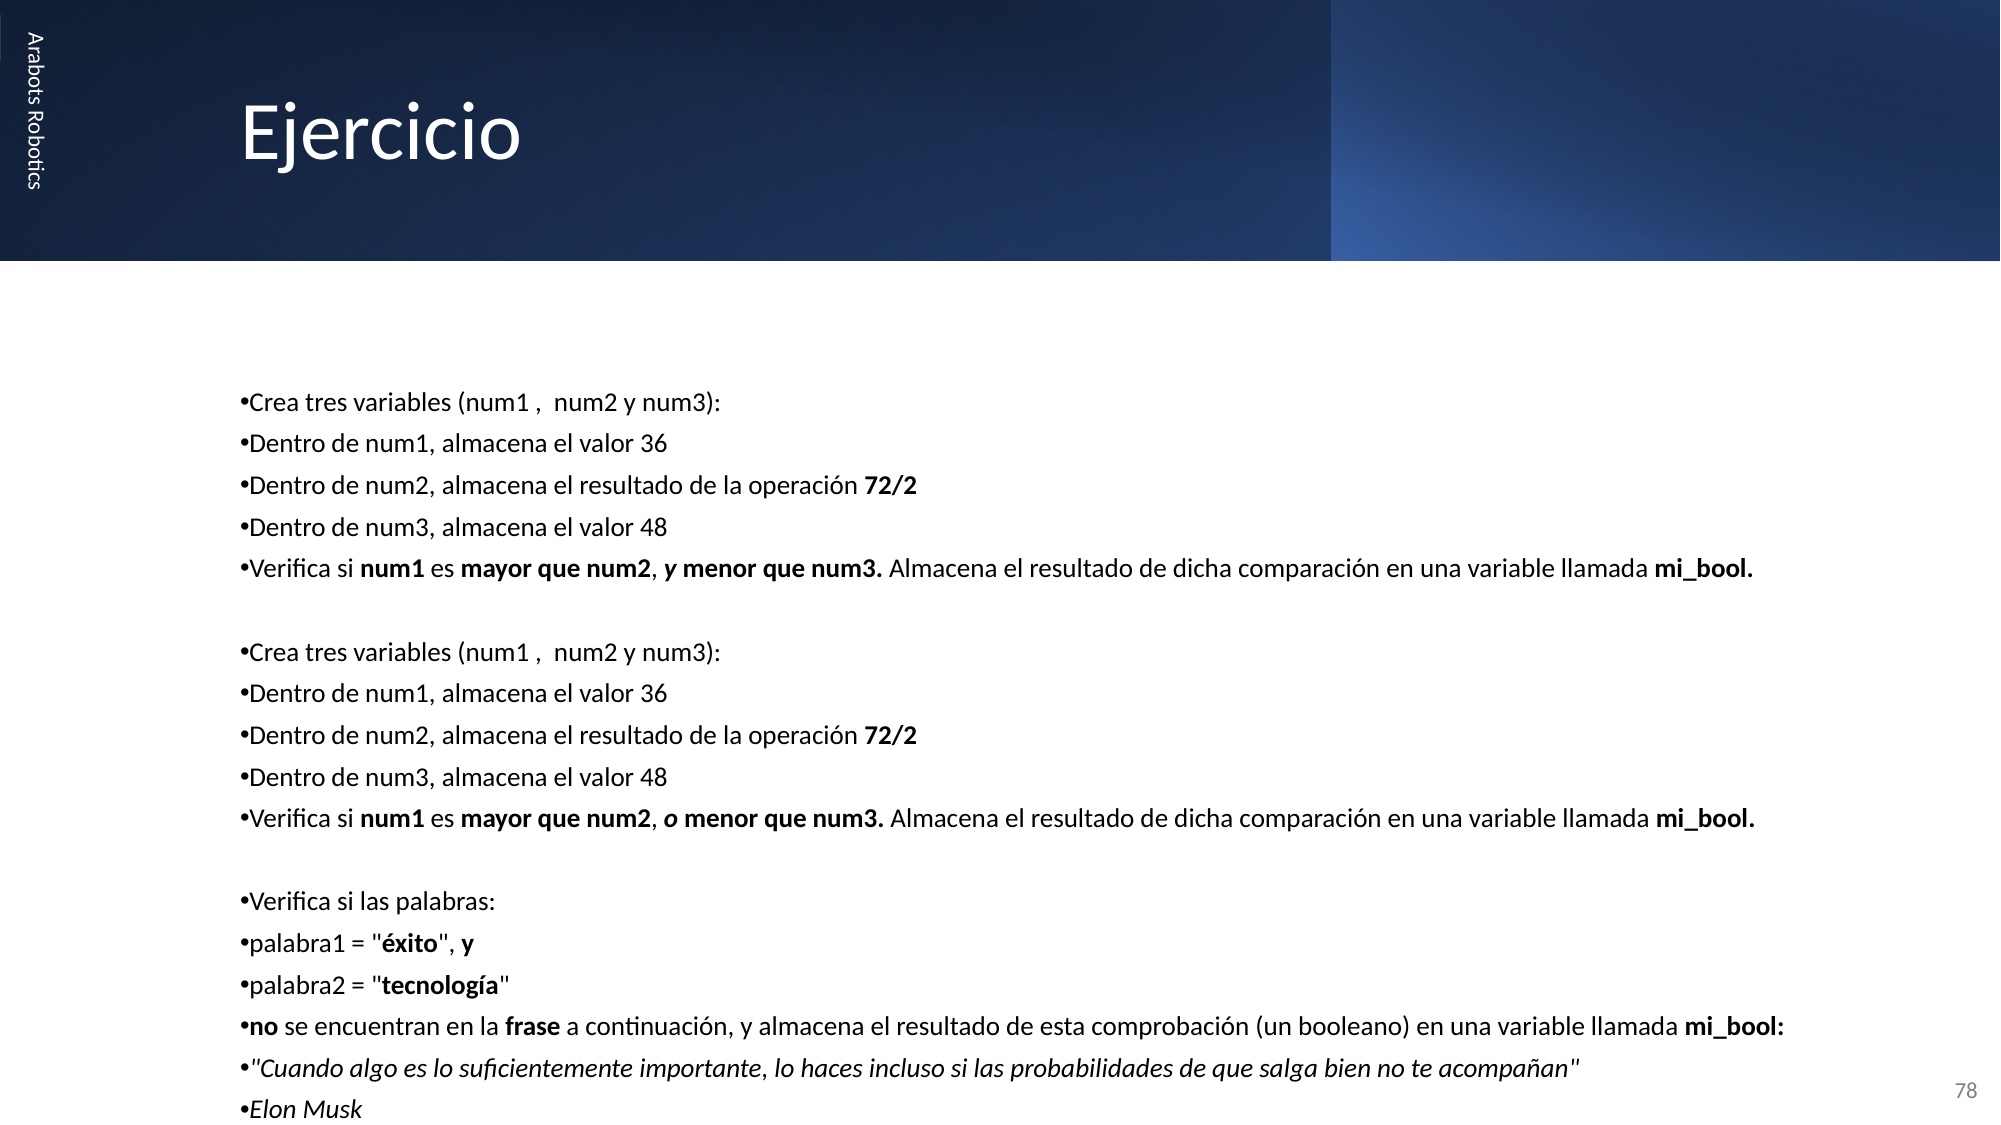

# Ejercicio
Arabots Robotics
Crea tres variables (num1 ,  num2 y num3):
Dentro de num1, almacena el valor 36
Dentro de num2, almacena el resultado de la operación 72/2
Dentro de num3, almacena el valor 48
Verifica si num1 es mayor que num2, y menor que num3. Almacena el resultado de dicha comparación en una variable llamada mi_bool.

Crea tres variables (num1 ,  num2 y num3):
Dentro de num1, almacena el valor 36
Dentro de num2, almacena el resultado de la operación 72/2
Dentro de num3, almacena el valor 48
Verifica si num1 es mayor que num2, o menor que num3. Almacena el resultado de dicha comparación en una variable llamada mi_bool.

Verifica si las palabras:
palabra1 = "éxito", y
palabra2 = "tecnología"
no se encuentran en la frase a continuación, y almacena el resultado de esta comprobación (un booleano) en una variable llamada mi_bool:
"Cuando algo es lo suficientemente importante, lo haces incluso si las probabilidades de que salga bien no te acompañan"
Elon Musk

78